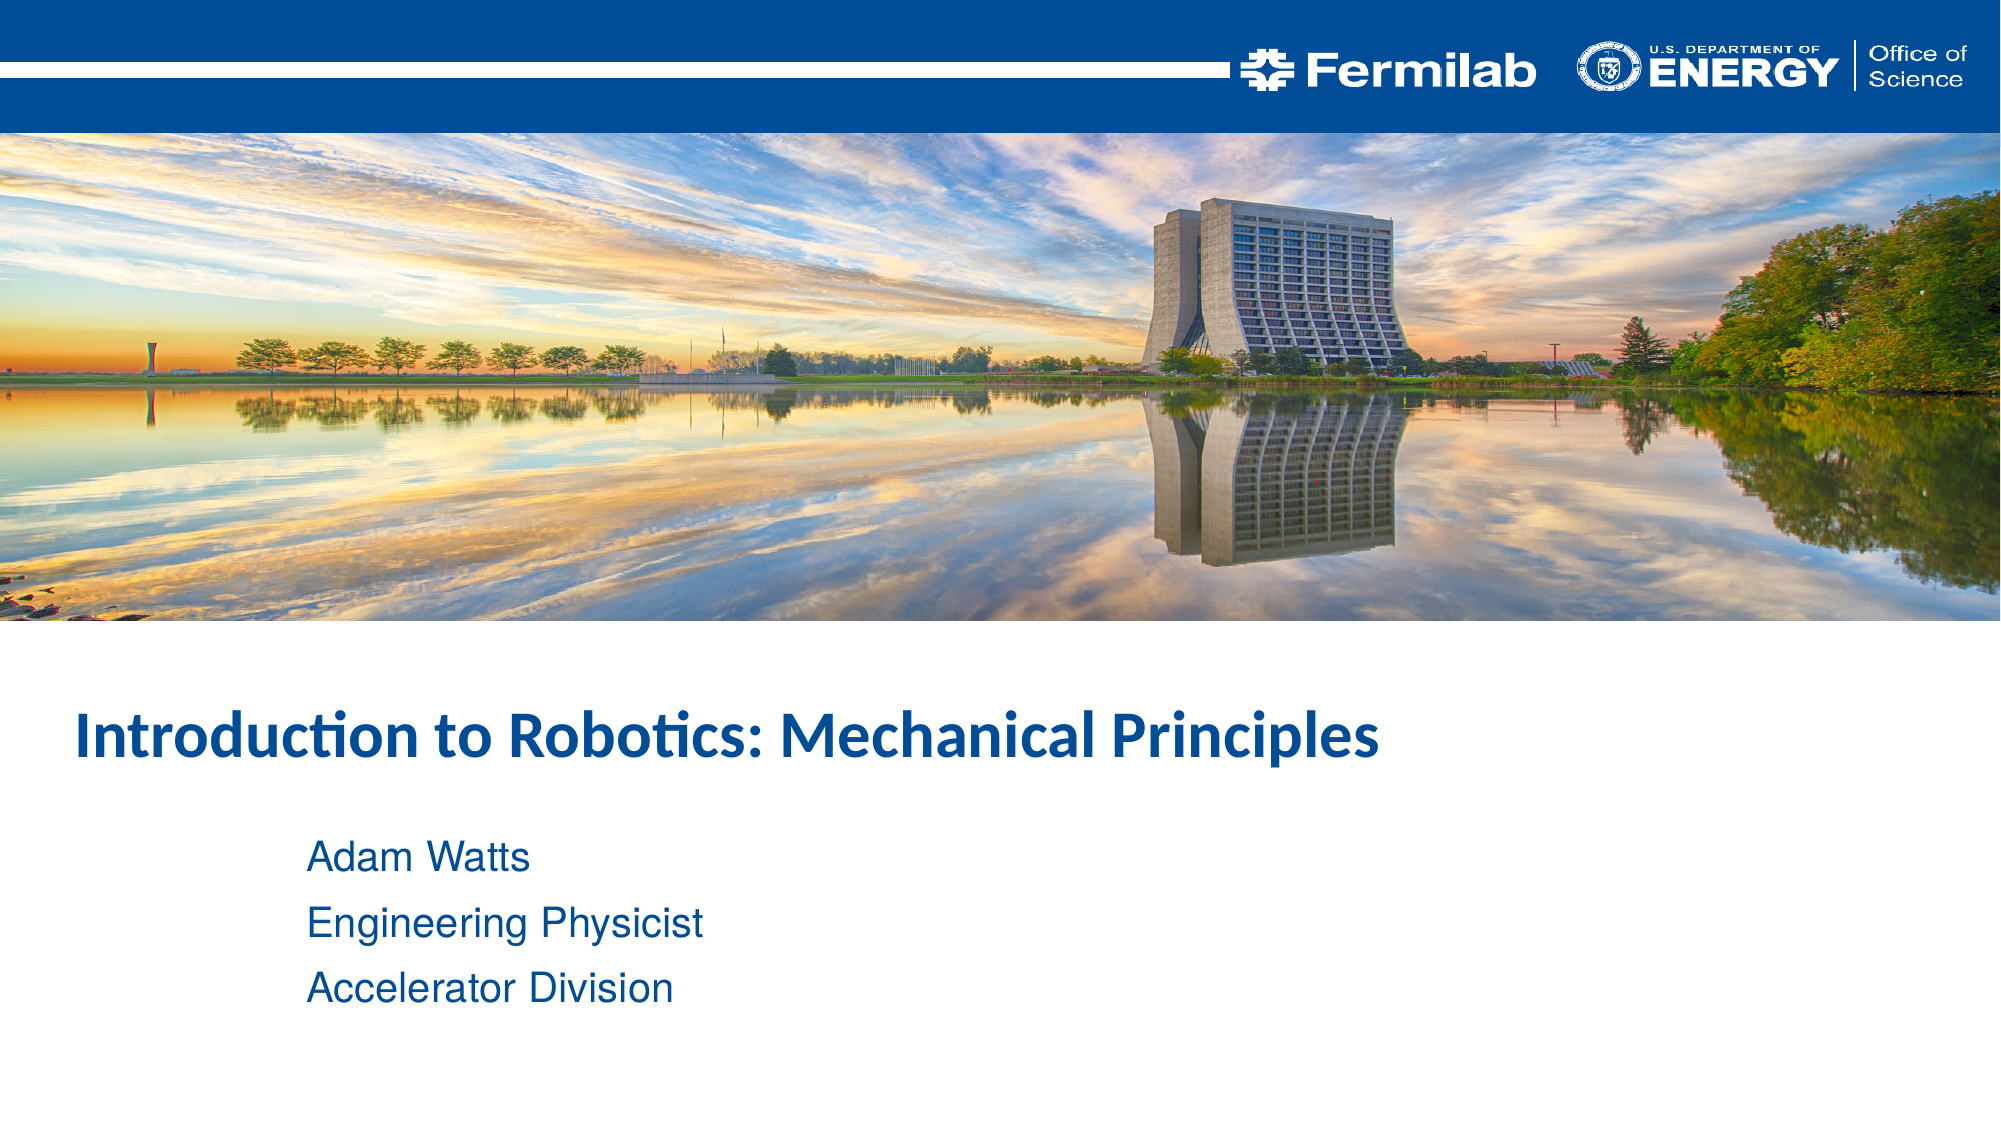

Introduction to Robotics: Mechanical Principles
Adam Watts
Engineering Physicist
Accelerator Division